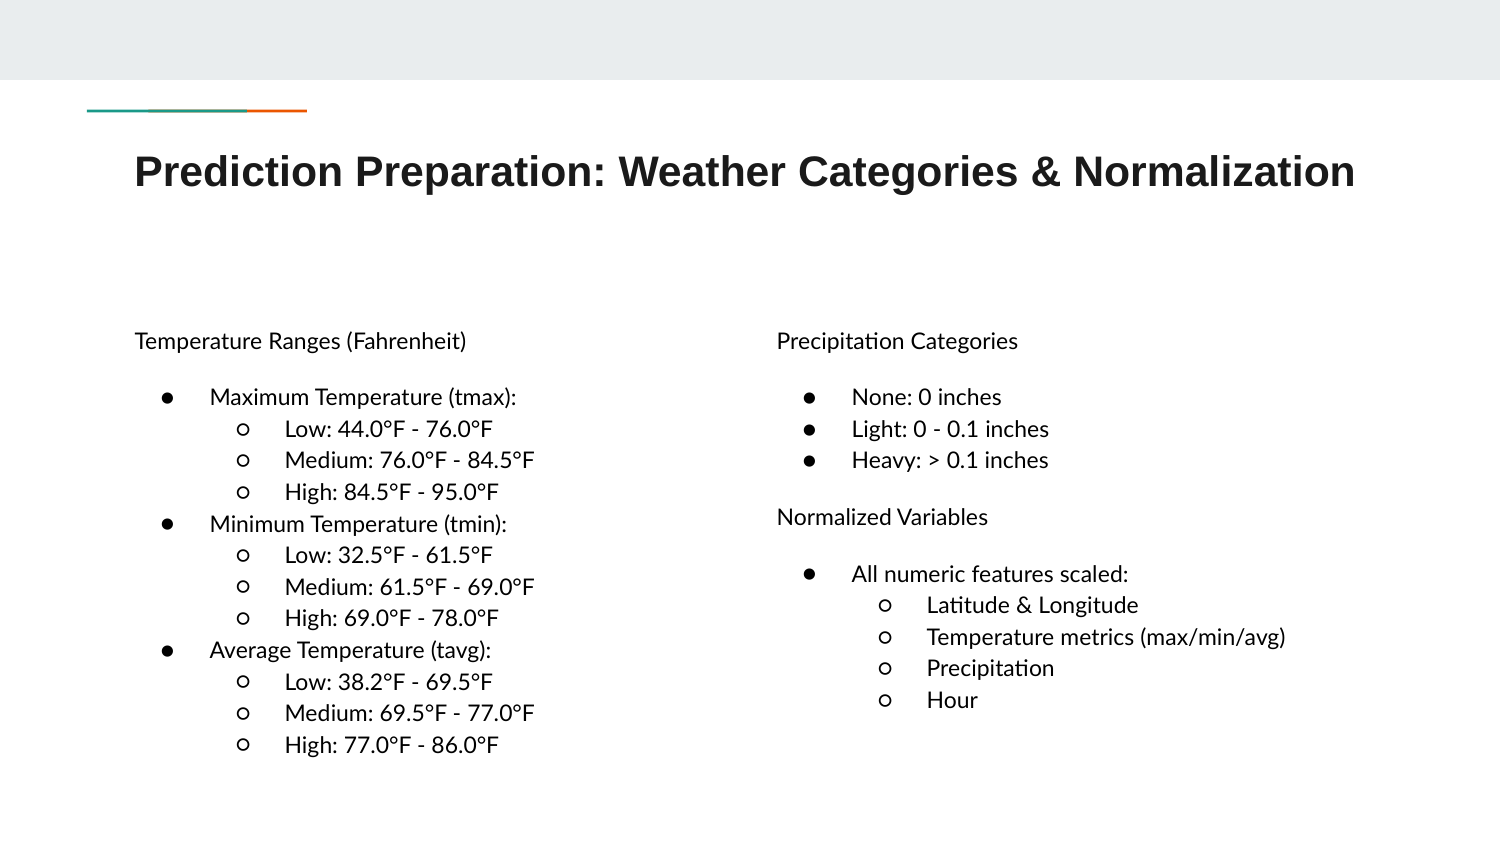

# Prediction Preparation: Weather Categories & Normalization
Temperature Ranges (Fahrenheit)
Maximum Temperature (tmax):
Low: 44.0°F - 76.0°F
Medium: 76.0°F - 84.5°F
High: 84.5°F - 95.0°F
Minimum Temperature (tmin):
Low: 32.5°F - 61.5°F
Medium: 61.5°F - 69.0°F
High: 69.0°F - 78.0°F
Average Temperature (tavg):
Low: 38.2°F - 69.5°F
Medium: 69.5°F - 77.0°F
High: 77.0°F - 86.0°F
Precipitation Categories
None: 0 inches
Light: 0 - 0.1 inches
Heavy: > 0.1 inches
Normalized Variables
All numeric features scaled:
Latitude & Longitude
Temperature metrics (max/min/avg)
Precipitation
Hour